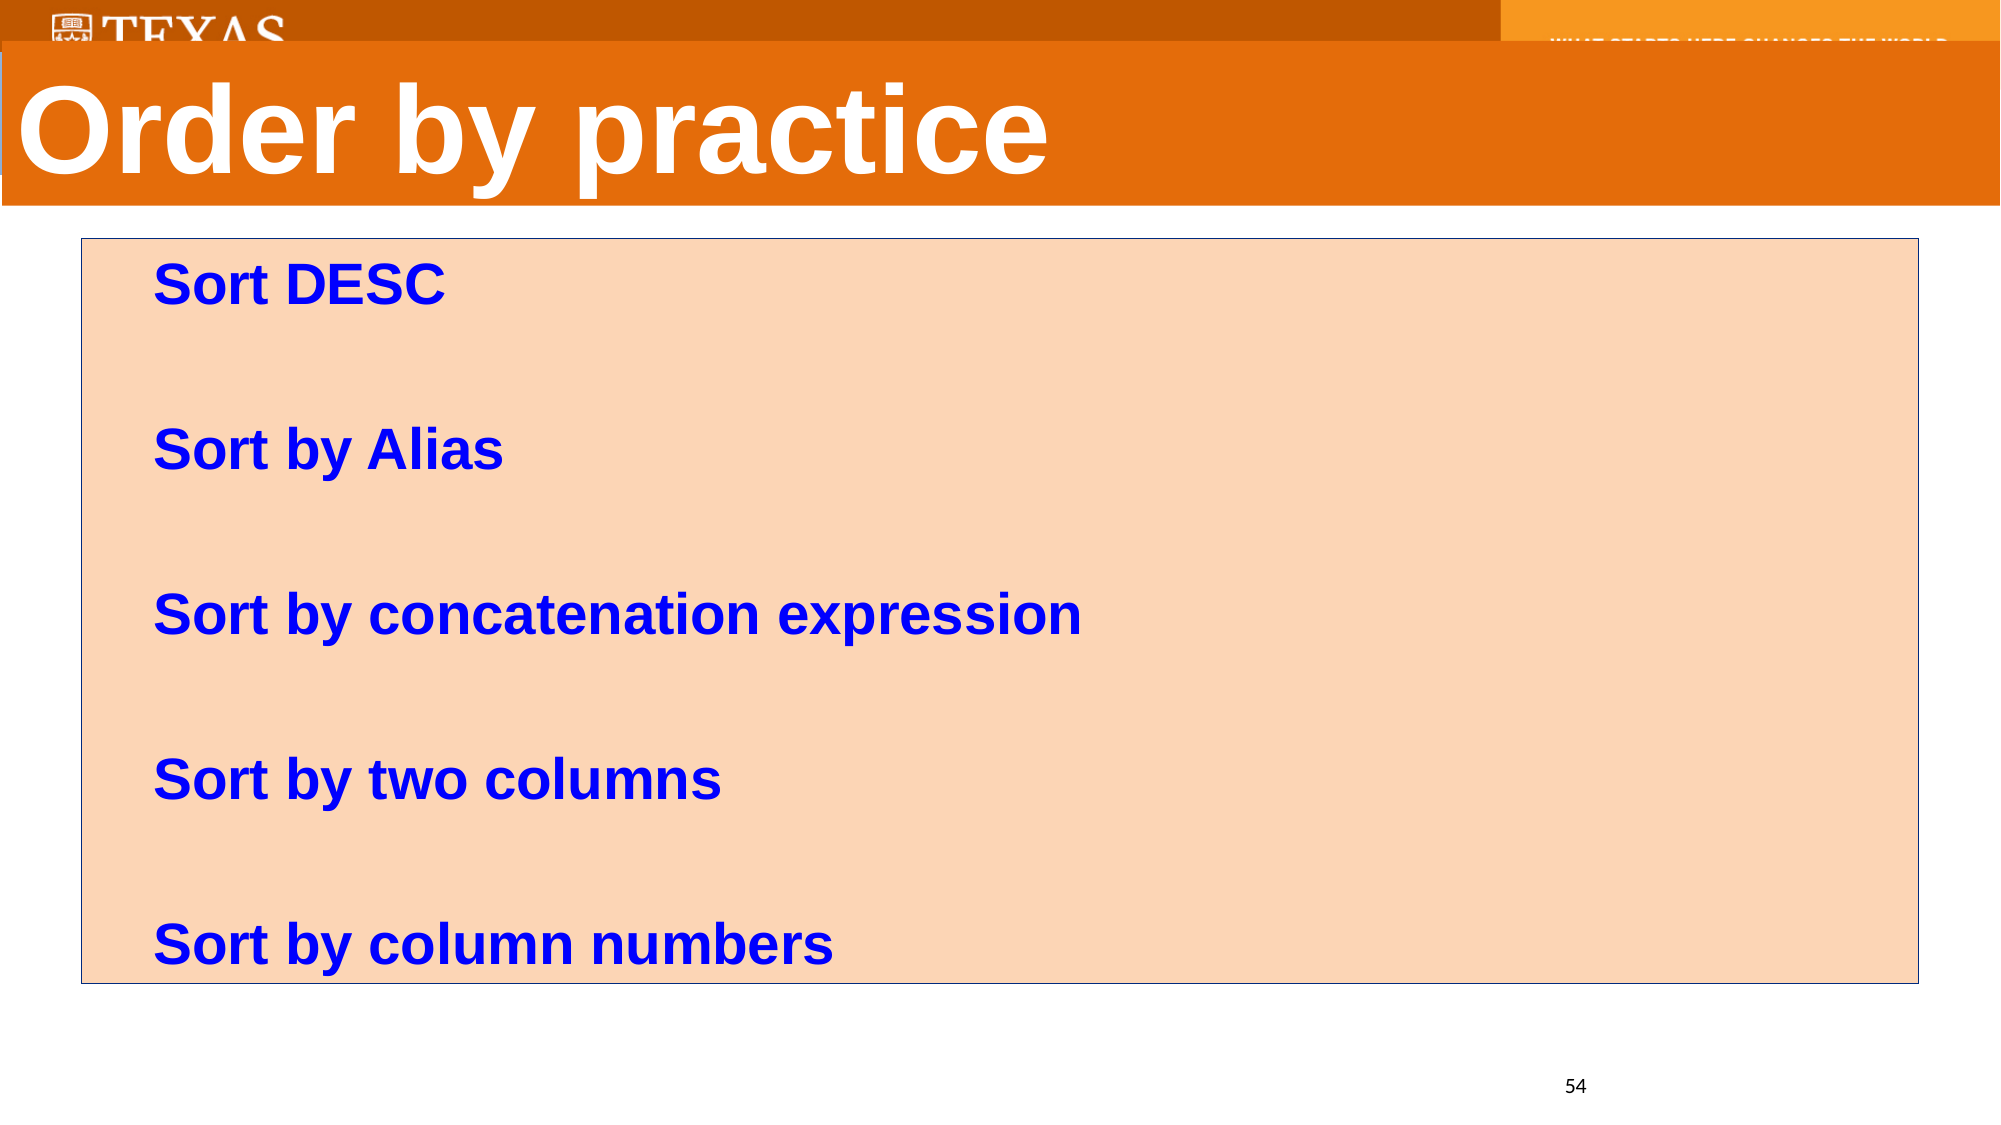

Order by practice

Sort DESC

Sort by Alias

Sort by concatenation expression

Sort by two columns

Sort by column numbers
54